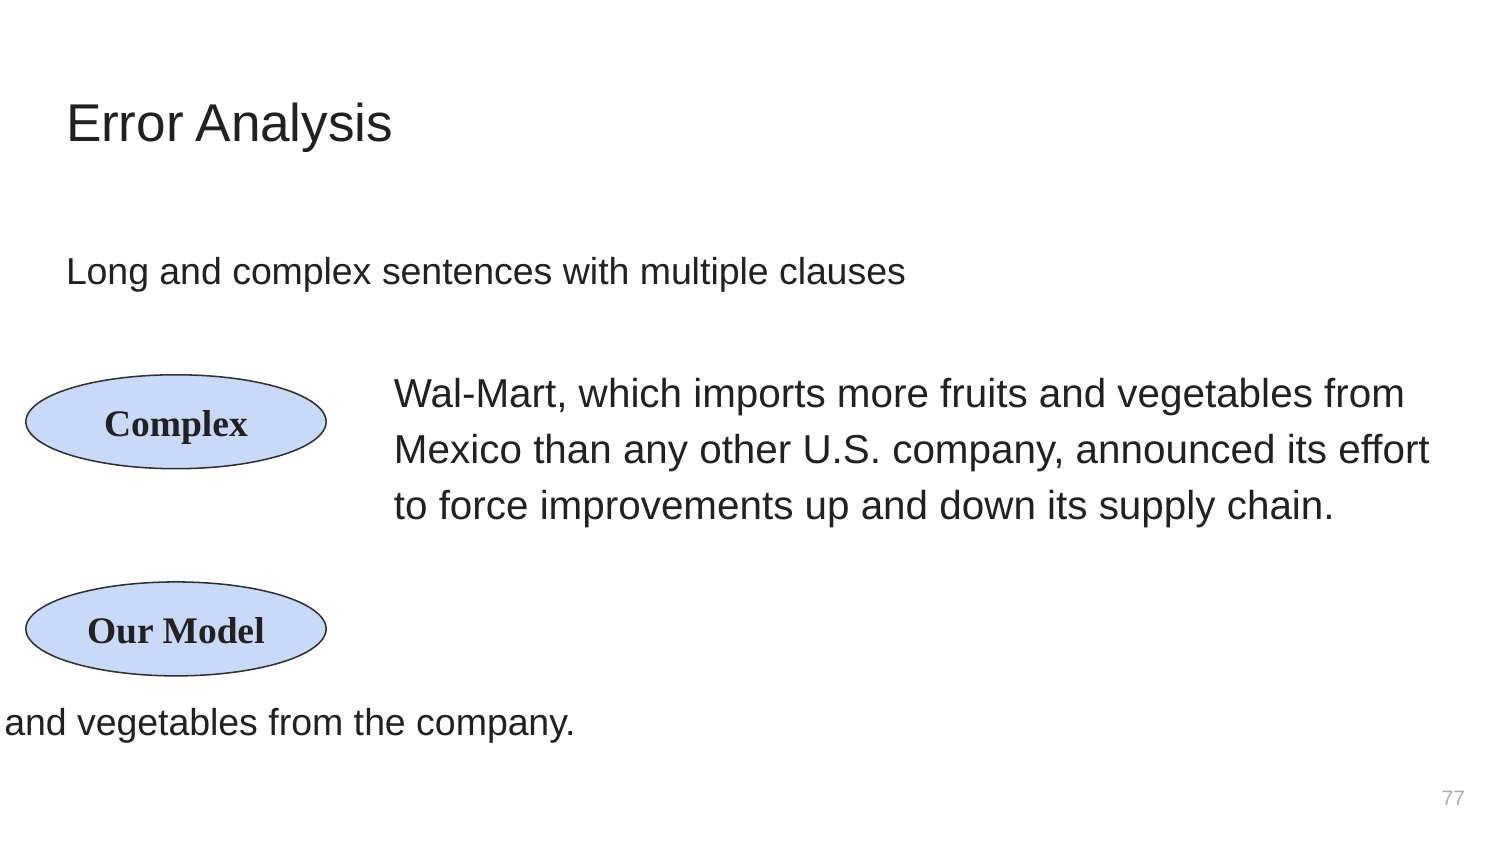

# Error Analysis
Long and complex sentences with multiple clauses
Wal-Mart, which imports more fruits and vegetables from Mexico than any other U.S. company, announced its effort to force improvements up and down its supply chain.
Complex
Our Model
Wal-Mart used more fruits and vegetables from the company.
77